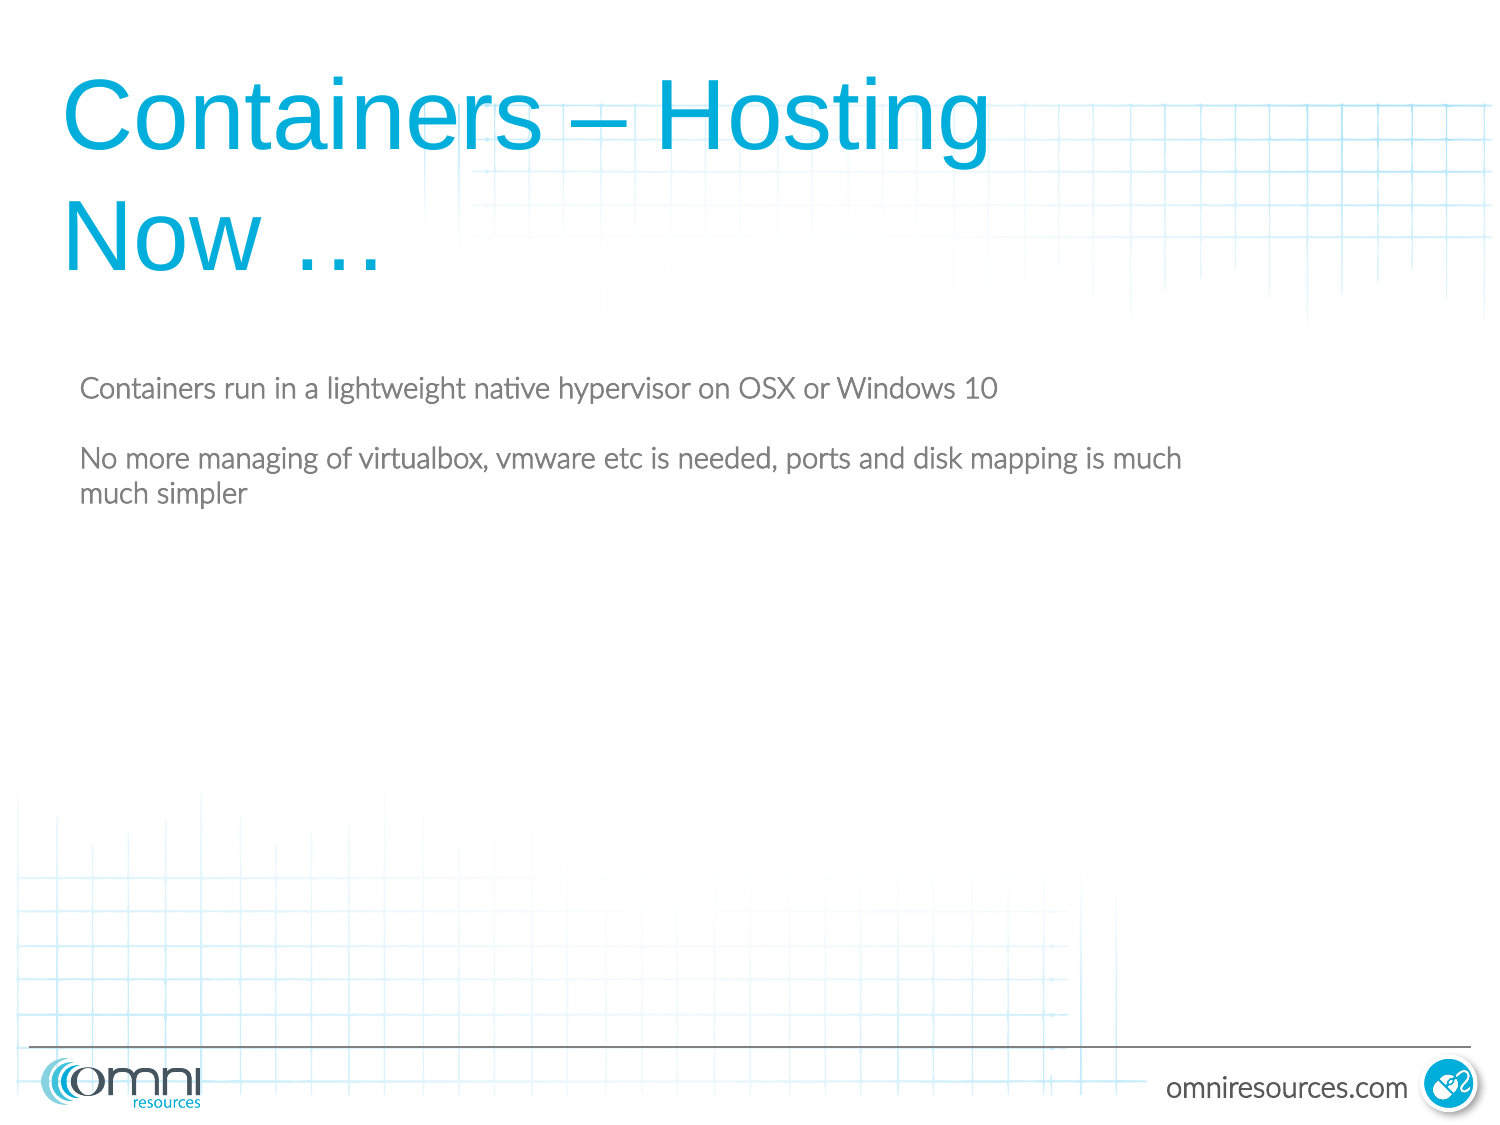

Containers – Hosting
Now …
Containers run in a lightweight native hypervisor on OSX or Windows 10

No more managing of virtualbox, vmware etc is needed, ports and disk mapping is much much simpler